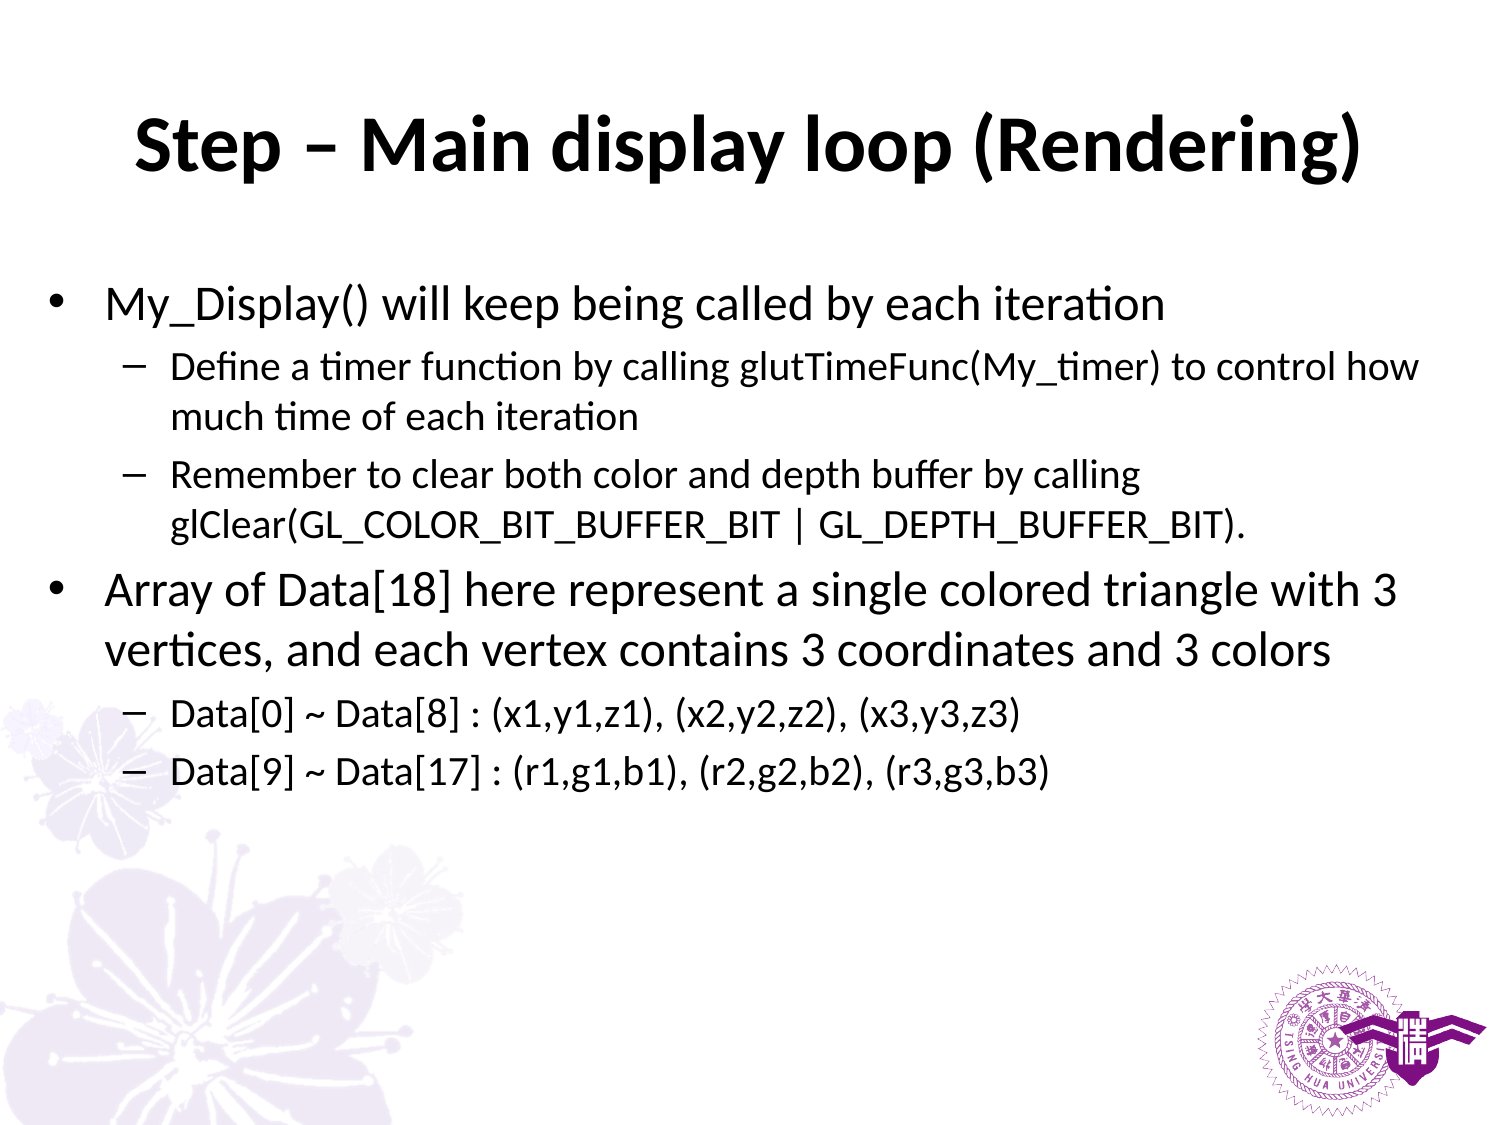

# Step – Main display loop (Rendering)
My_Display() will keep being called by each iteration
Define a timer function by calling glutTimeFunc(My_timer) to control how much time of each iteration
Remember to clear both color and depth buffer by calling glClear(GL_COLOR_BIT_BUFFER_BIT | GL_DEPTH_BUFFER_BIT).
Array of Data[18] here represent a single colored triangle with 3 vertices, and each vertex contains 3 coordinates and 3 colors
Data[0] ~ Data[8] : (x1,y1,z1), (x2,y2,z2), (x3,y3,z3)
Data[9] ~ Data[17] : (r1,g1,b1), (r2,g2,b2), (r3,g3,b3)